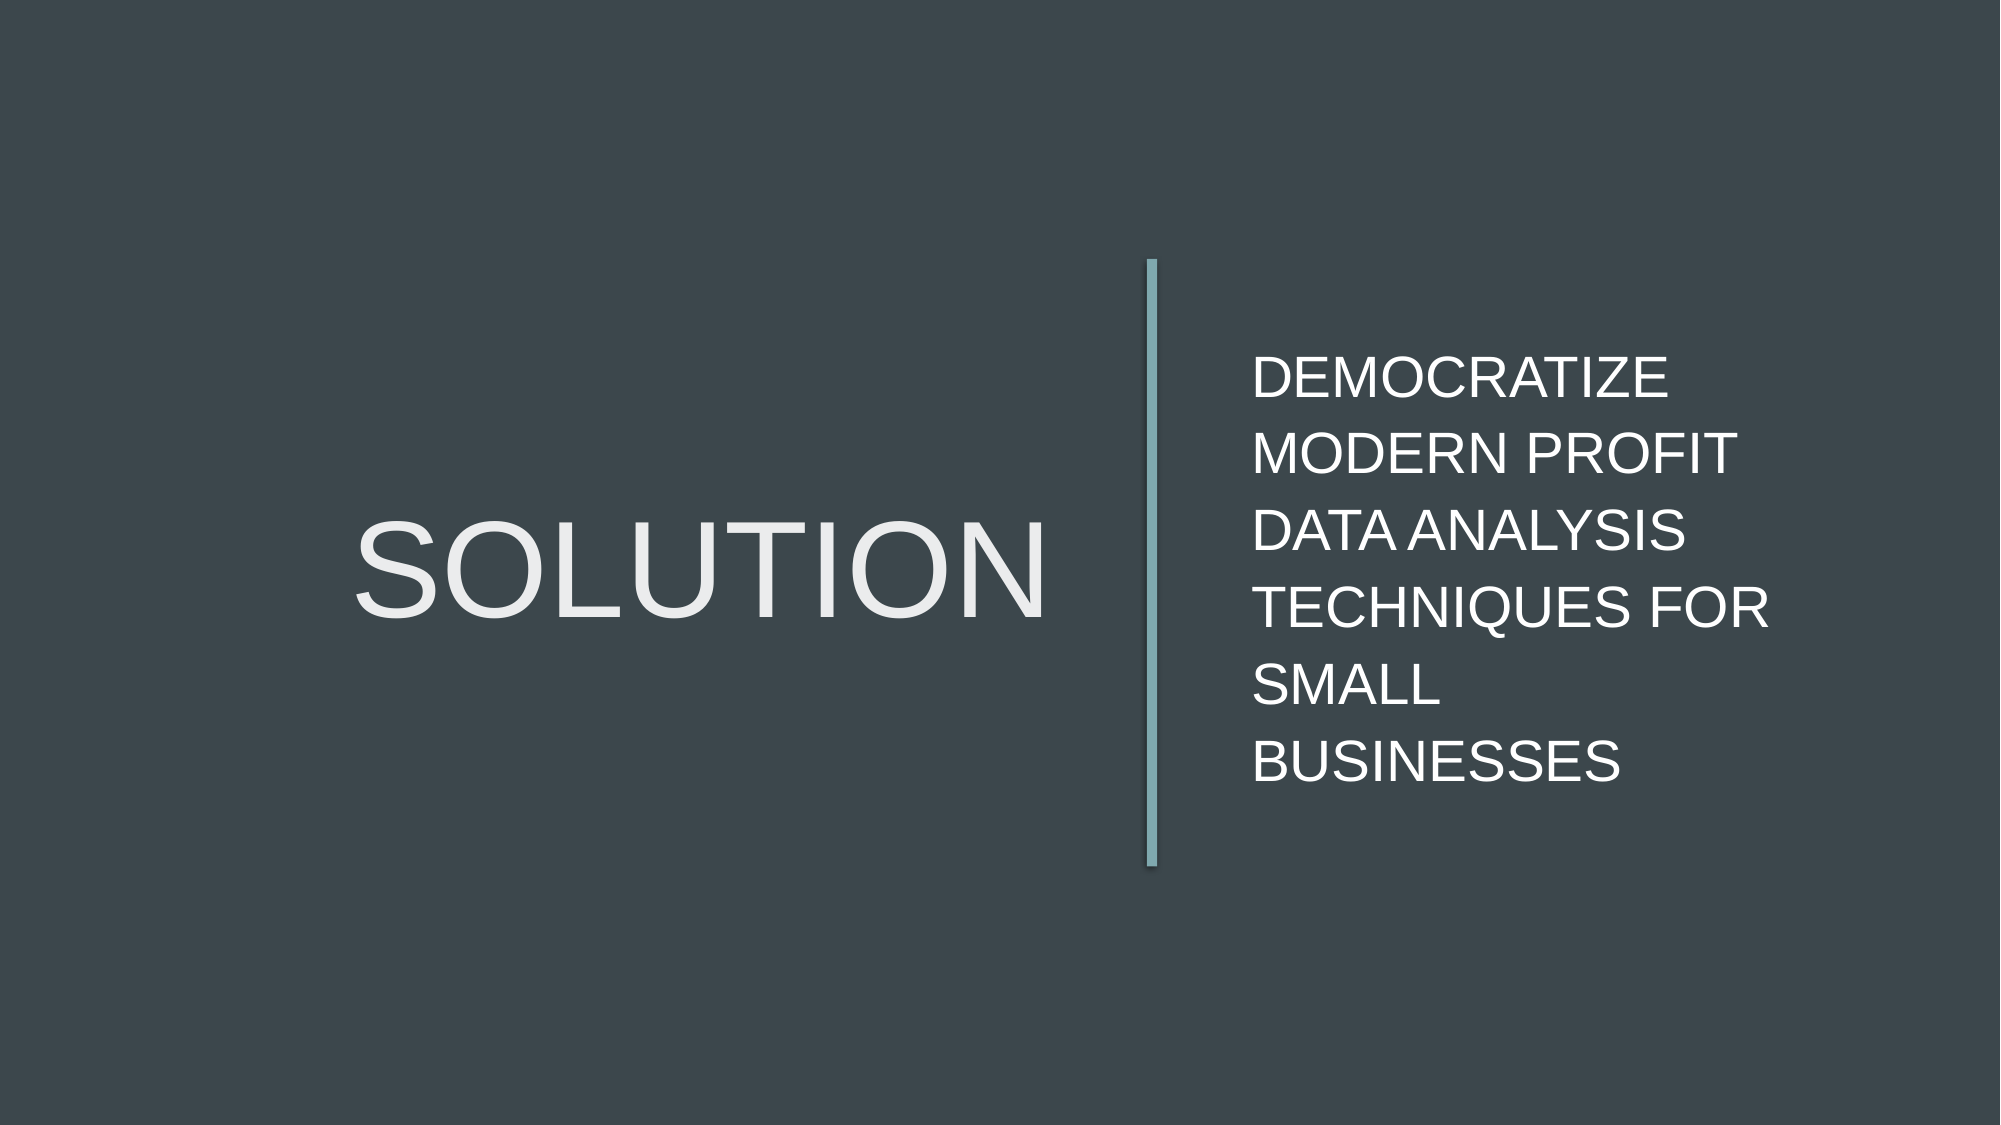

# Solution
Democratize Modern Profit Data Analysis Techniques For Small Businesses